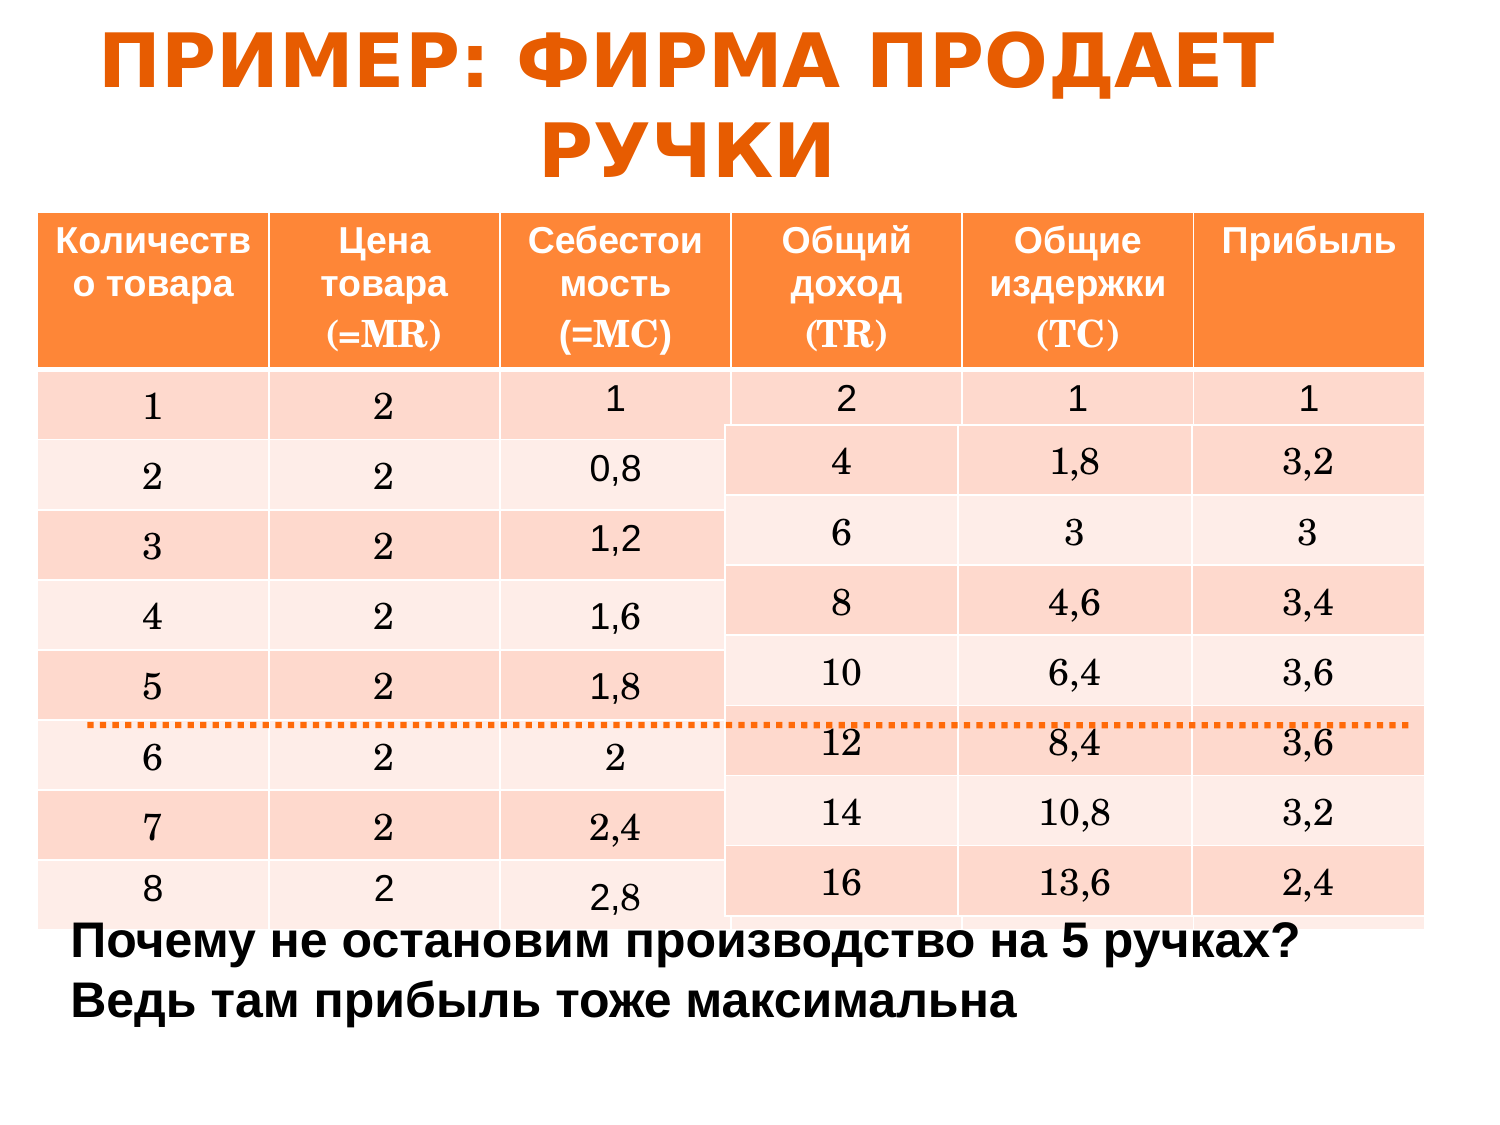

# Пример: фирма продает ручки
| Количество товара | Цена товара (=MR) | Себестоимость (=MC) | Общий доход (TR) | Общие издержки (TC) | Прибыль |
| --- | --- | --- | --- | --- | --- |
| 1 | 2 | 1 | 2 | 1 | 1 |
| 2 | 2 | 0,8 |  |  |  |
| 3 | 2 | 1,2 |  |  |  |
| 4 | 2 | 1,6 |  |  |  |
| 5 | 2 | 1,8 |  |  |  |
| 6 | 2 | 2 |  |  |  |
| 7 | 2 | 2,4 |  |  |  |
| 8 | 2 | 2,8 |  |  |  |
| 4 | 1,8 | 3,2 |
| --- | --- | --- |
| 6 | 3 | 3 |
| 8 | 4,6 | 3,4 |
| 10 | 6,4 | 3,6 |
| 12 | 8,4 | 3,6 |
| 14 | 10,8 | 3,2 |
| 16 | 13,6 | 2,4 |
Почему не остановим производство на 5 ручках?
Ведь там прибыль тоже максимальна